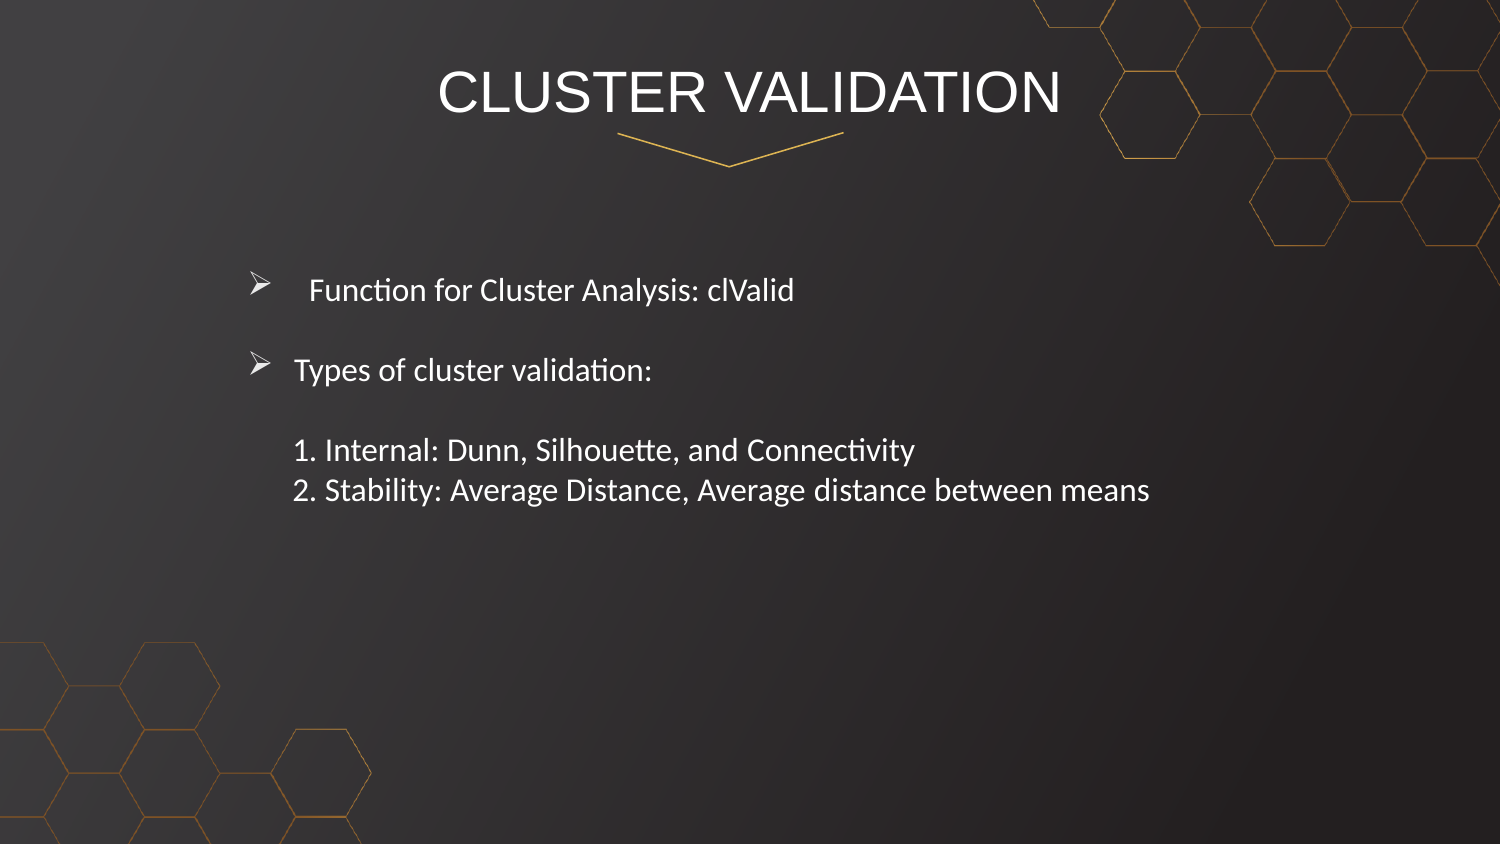

# CLUSTER VALIDATION

  Function for Cluster Analysis: clValid

Types of cluster validation:​

      1. Internal: Dunn, Silhouette, and Connectivity​
      2. Stability: Average Distance, Average distance between means​
​
​